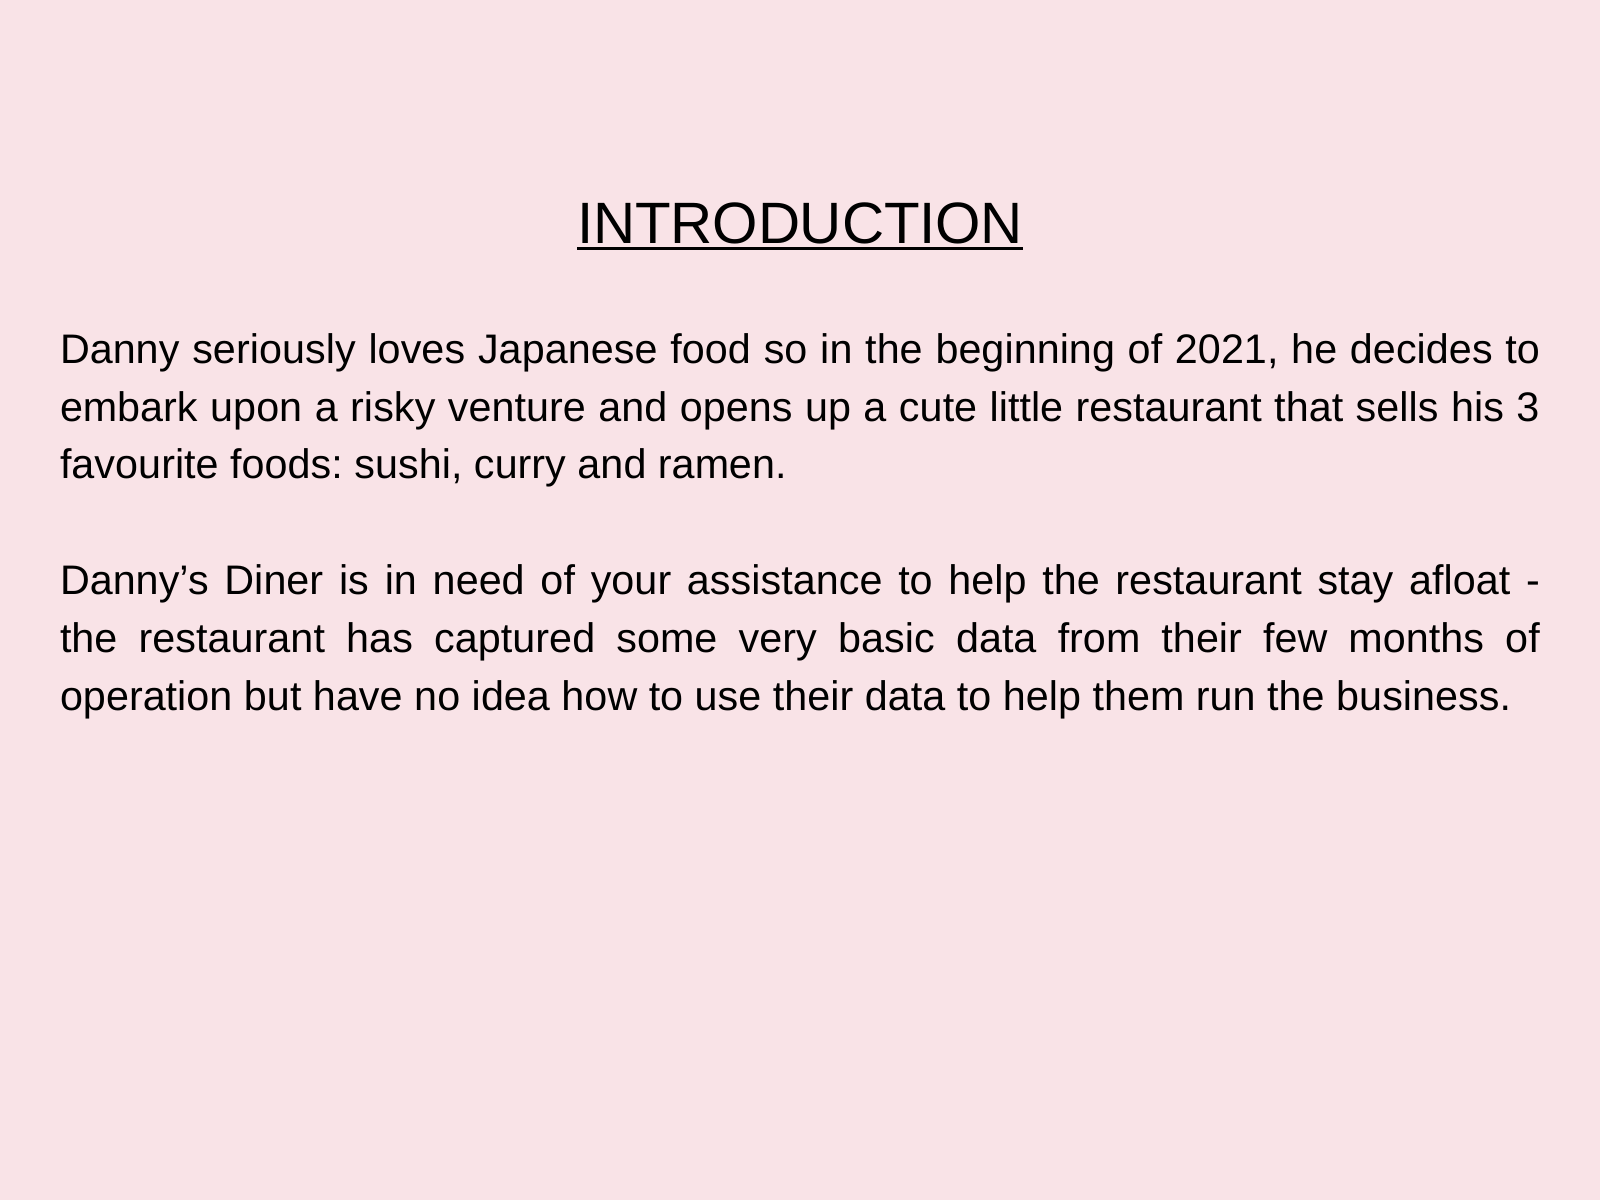

INTRODUCTION

Danny seriously loves Japanese food so in the beginning of 2021, he decides to embark upon a risky venture and opens up a cute little restaurant that sells his 3 favourite foods: sushi, curry and ramen.

Danny’s Diner is in need of your assistance to help the restaurant stay afloat - the restaurant has captured some very basic data from their few months of operation but have no idea how to use their data to help them run the business.